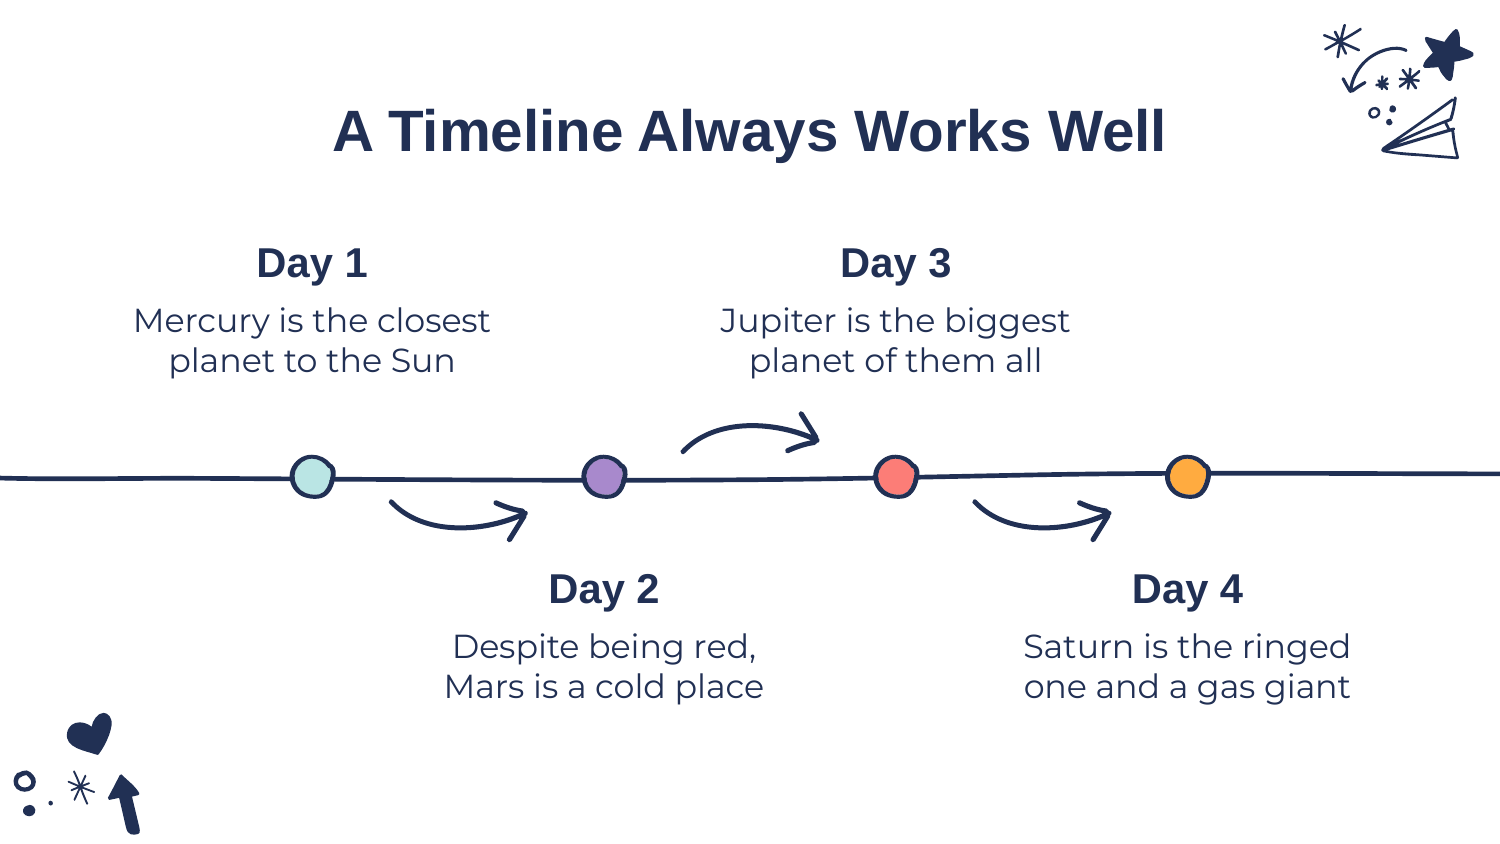

# A Timeline Always Works Well
Day 1
Day 3
Mercury is the closest planet to the Sun
Jupiter is the biggest planet of them all

Day 4
Day 2
Despite being red, Mars is a cold place
Saturn is the ringed one and a gas giant